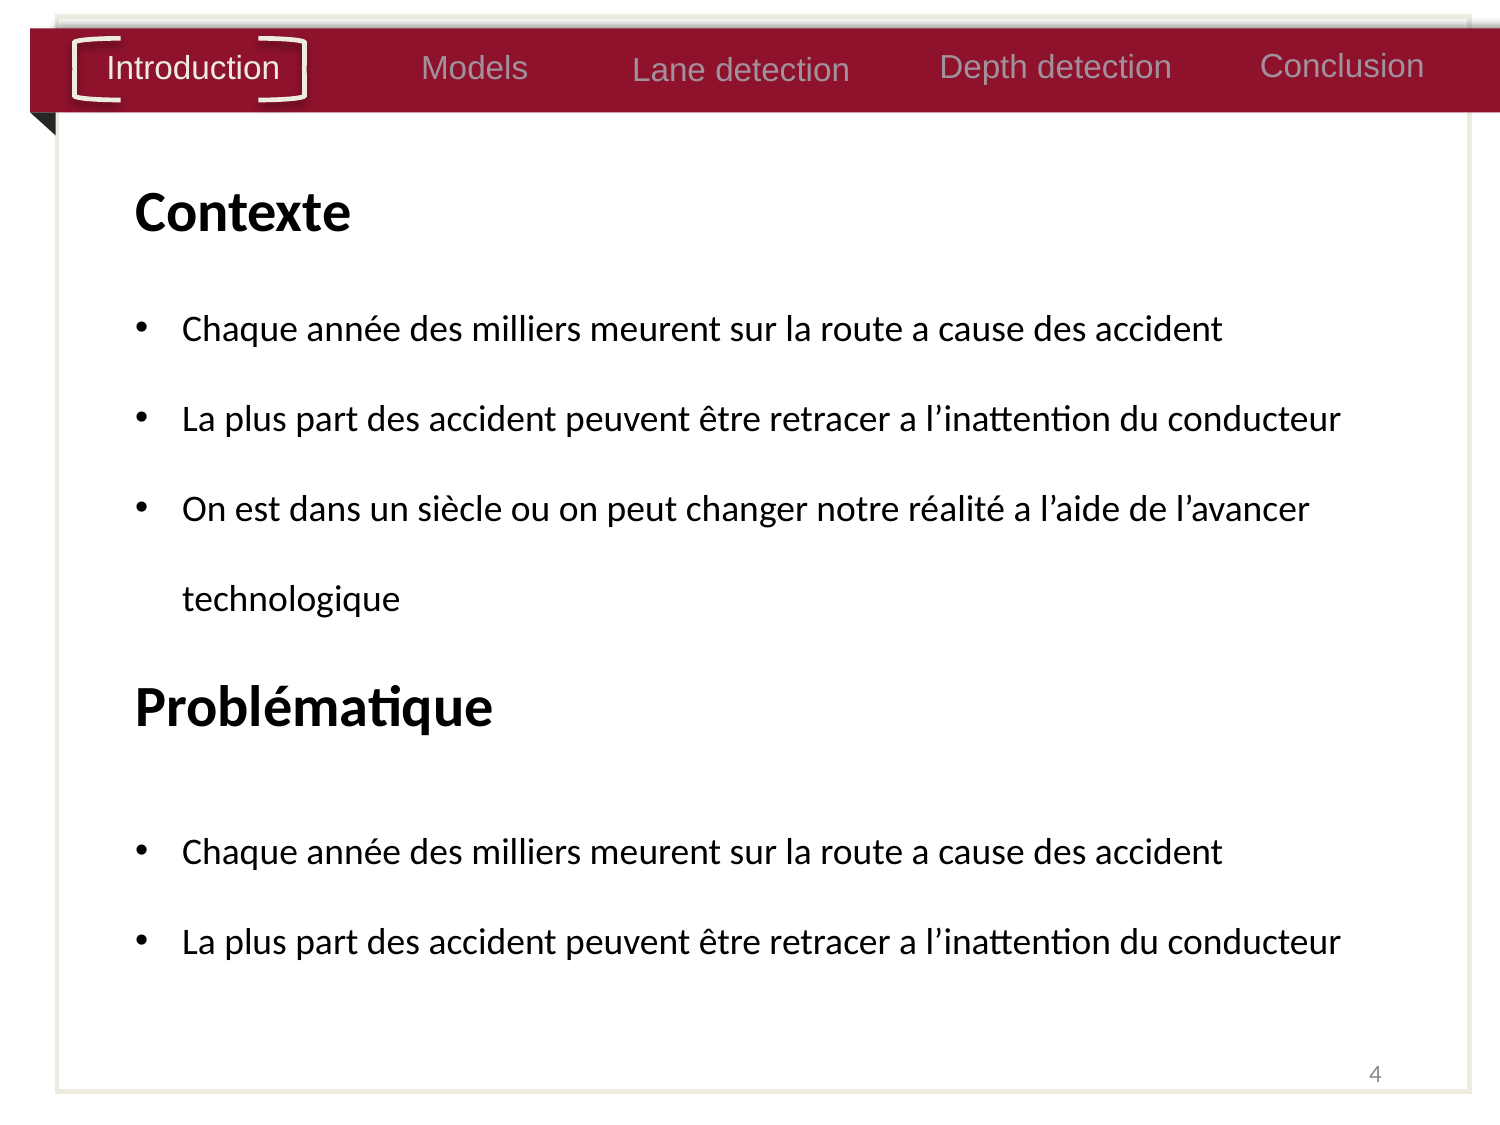

Conclusion

Depth detection
Introduction
Models
Lane detection

Contexte
Chaque année des milliers meurent sur la route a cause des accident
La plus part des accident peuvent être retracer a l’inattention du conducteur
On est dans un siècle ou on peut changer notre réalité a l’aide de l’avancer technologique
Problématique
Chaque année des milliers meurent sur la route a cause des accident
La plus part des accident peuvent être retracer a l’inattention du conducteur
4